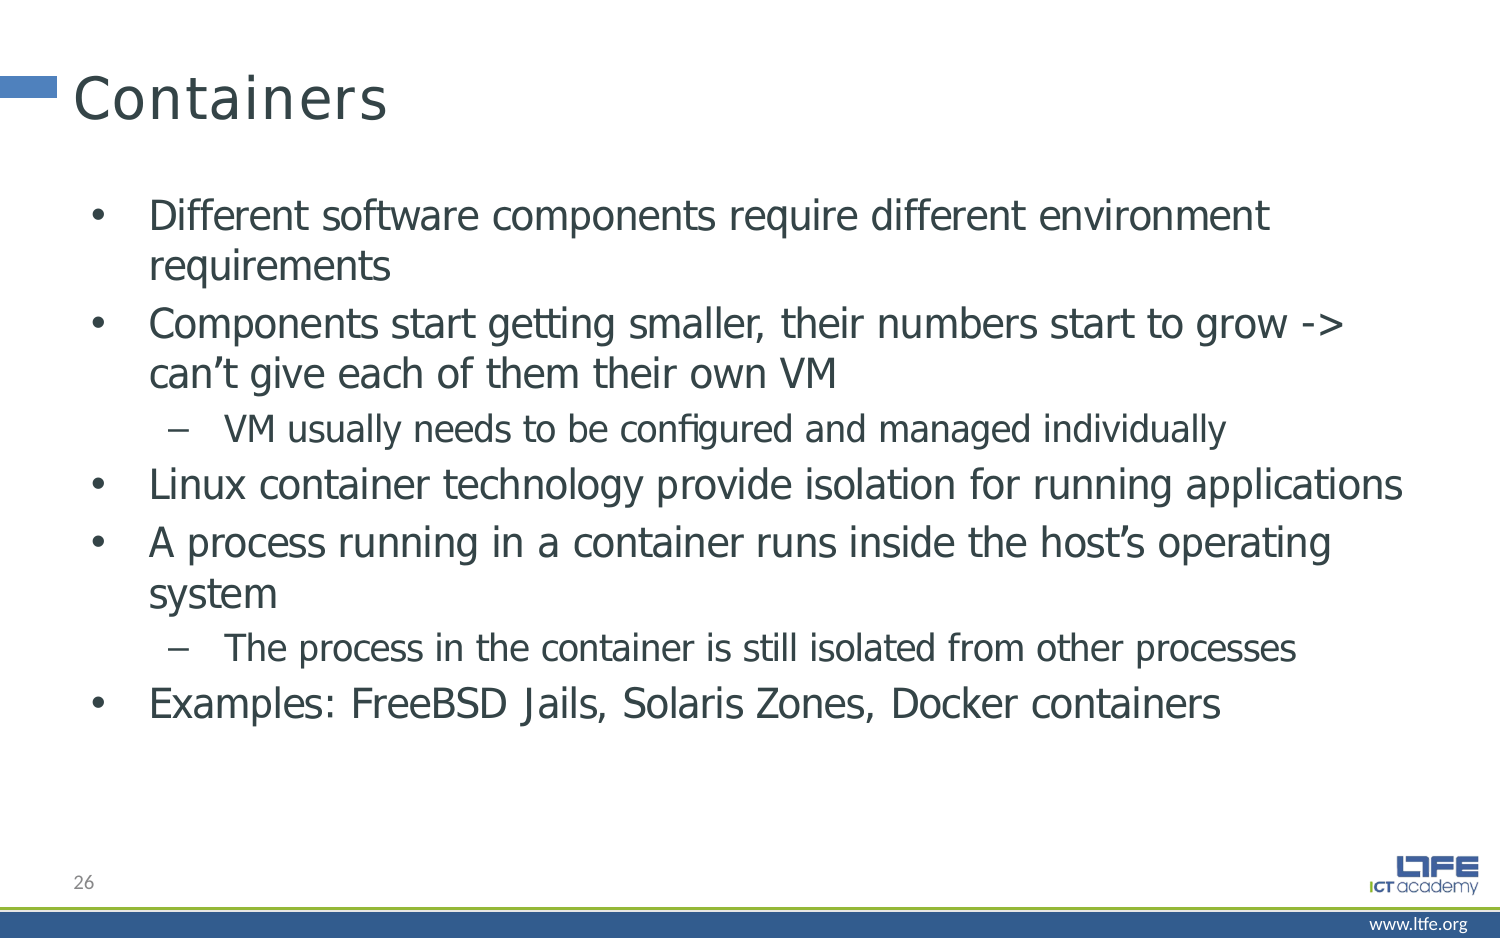

# Containers
Different software components require different environment requirements
Components start getting smaller, their numbers start to grow -> can’t give each of them their own VM
VM usually needs to be configured and managed individually
Linux container technology provide isolation for running applications
A process running in a container runs inside the host’s operating system
The process in the container is still isolated from other processes
Examples: FreeBSD Jails, Solaris Zones, Docker containers
26